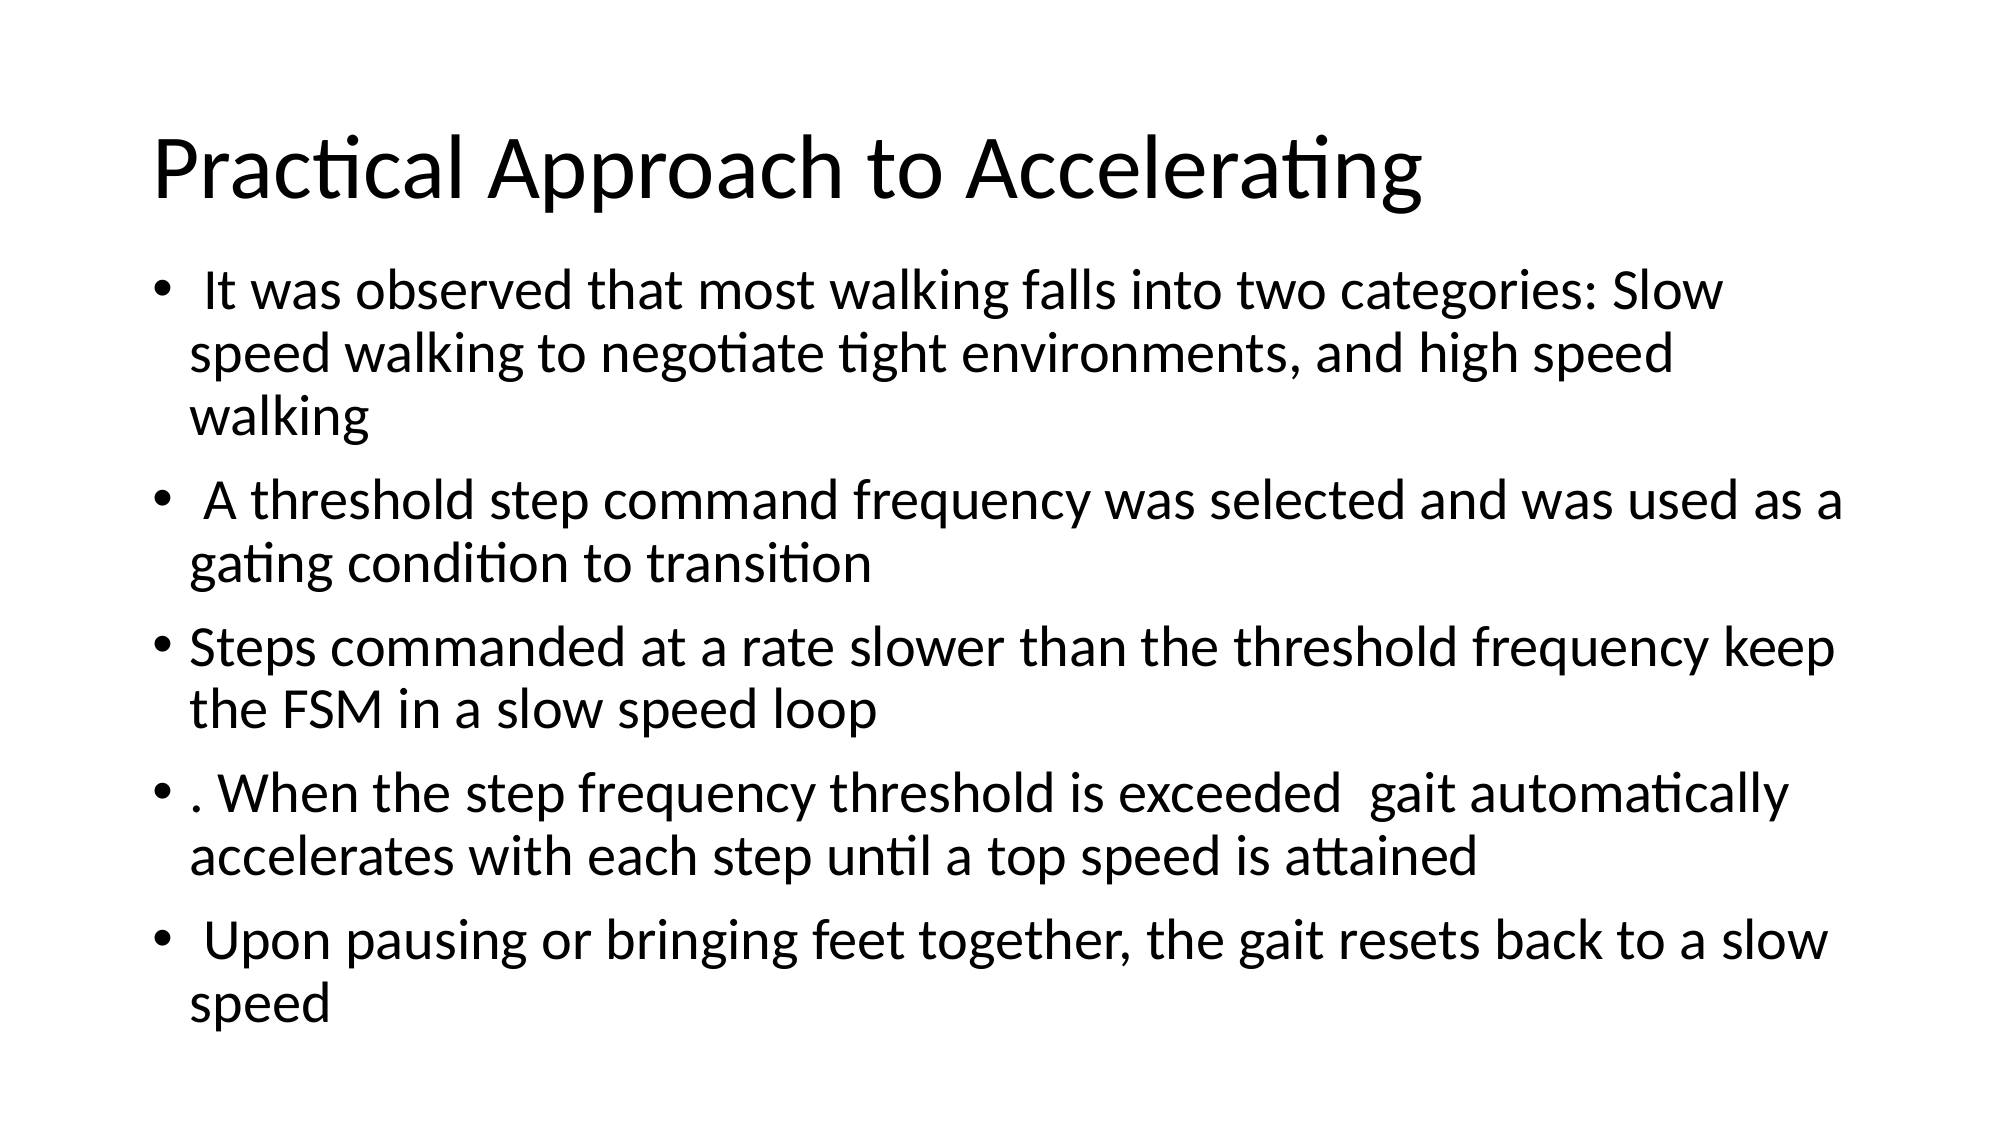

# Practical Approach to Accelerating
 It was observed that most walking falls into two categories: Slow speed walking to negotiate tight environments, and high speed walking
 A threshold step command frequency was selected and was used as a gating condition to transition
Steps commanded at a rate slower than the threshold frequency keep the FSM in a slow speed loop
. When the step frequency threshold is exceeded  gait automatically accelerates with each step until a top speed is attained
 Upon pausing or bringing feet together, the gait resets back to a slow speed